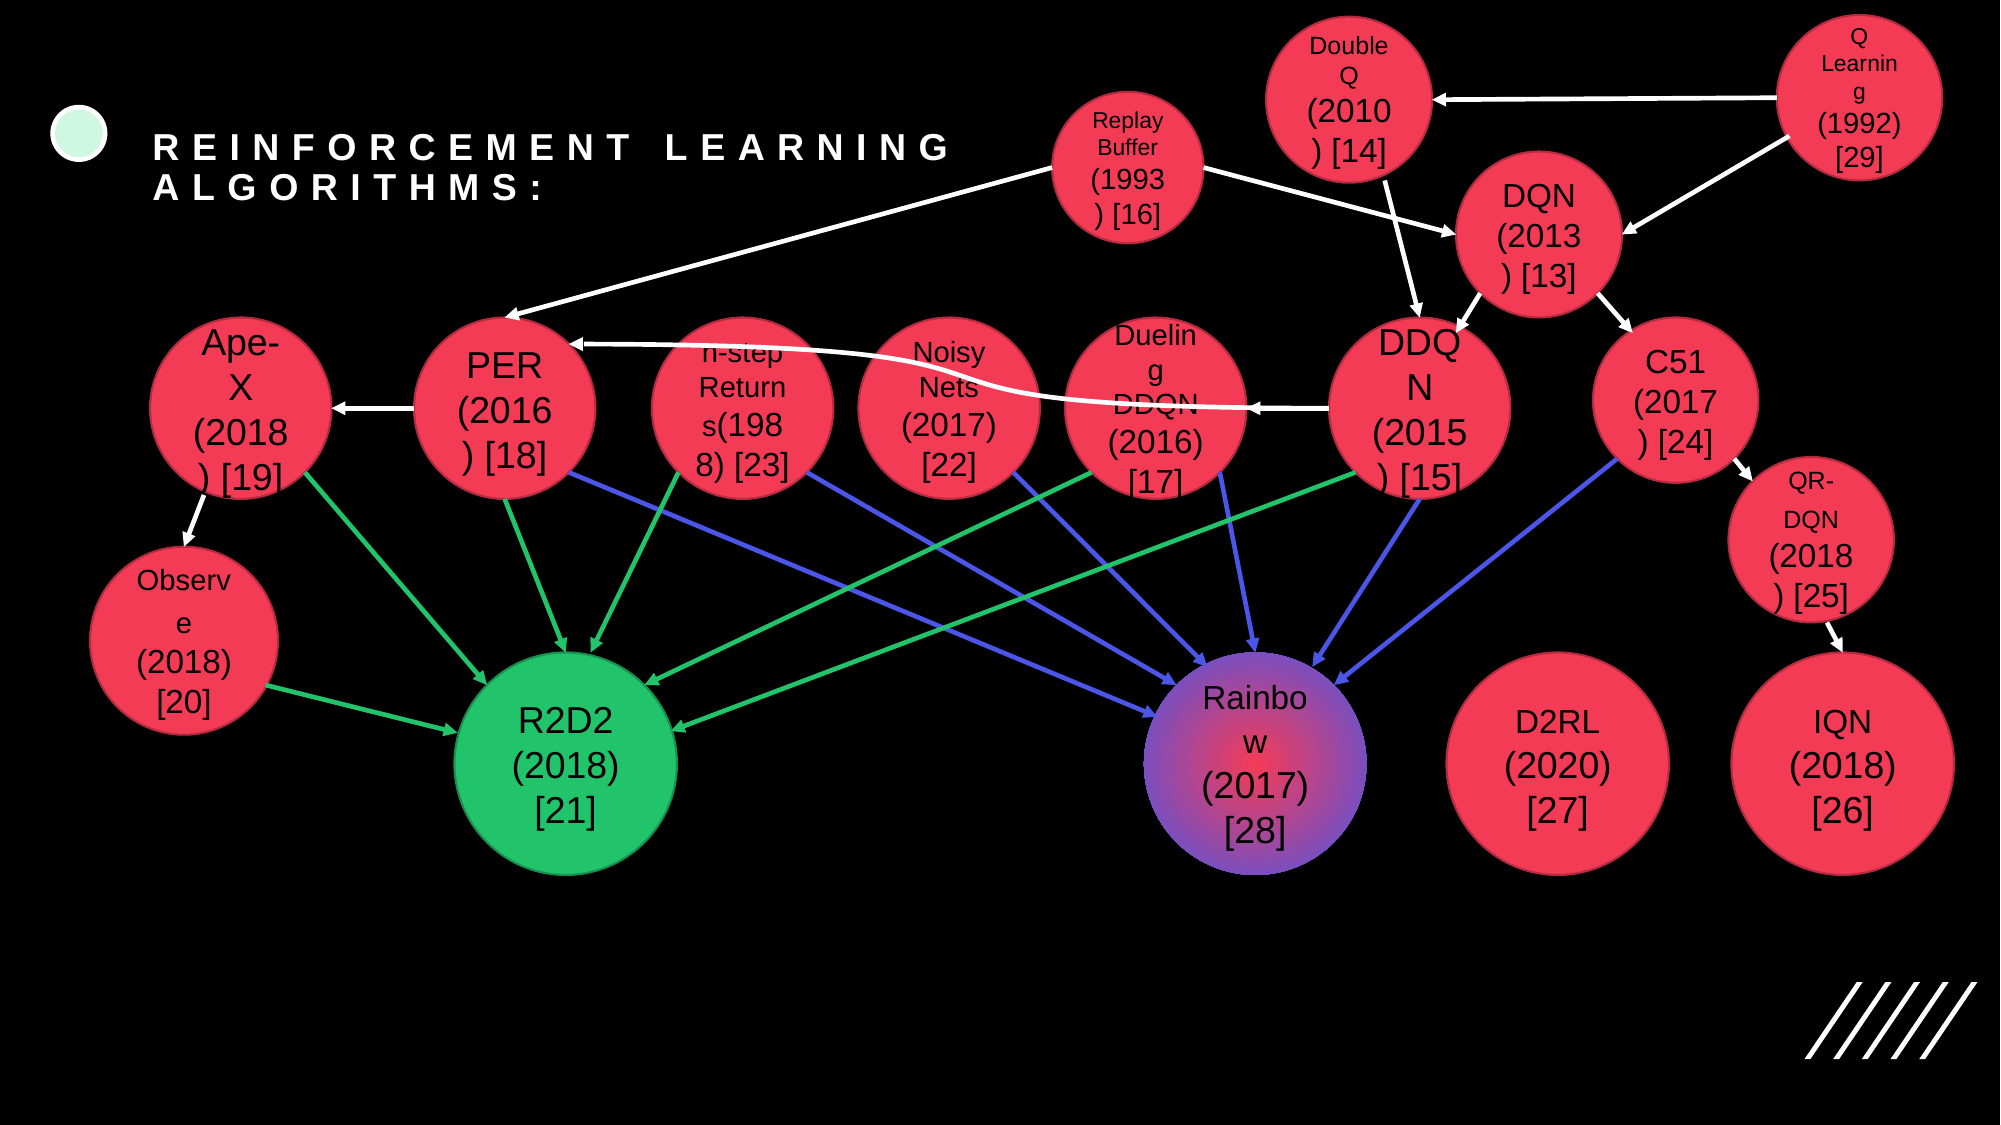

Q Learning (1992) [29]
Double Q (2010) [14]
Reinforcement Learning Algorithms:
Replay Buffer (1993) [16]
DQN (2013) [13]
Ape-X (2018) [19]
PER (2016) [18]
n-step Returns(1988) [23]
Noisy Nets (2017) [22]
Dueling DDQN (2016) [17]
DDQN (2015) [15]
C51 (2017) [24]
QR-DQN (2018) [25]
Observe (2018) [20]
R2D2 (2018) [21]
Rainbow (2017) [28]
D2RL (2020) [27]
IQN (2018) [26]